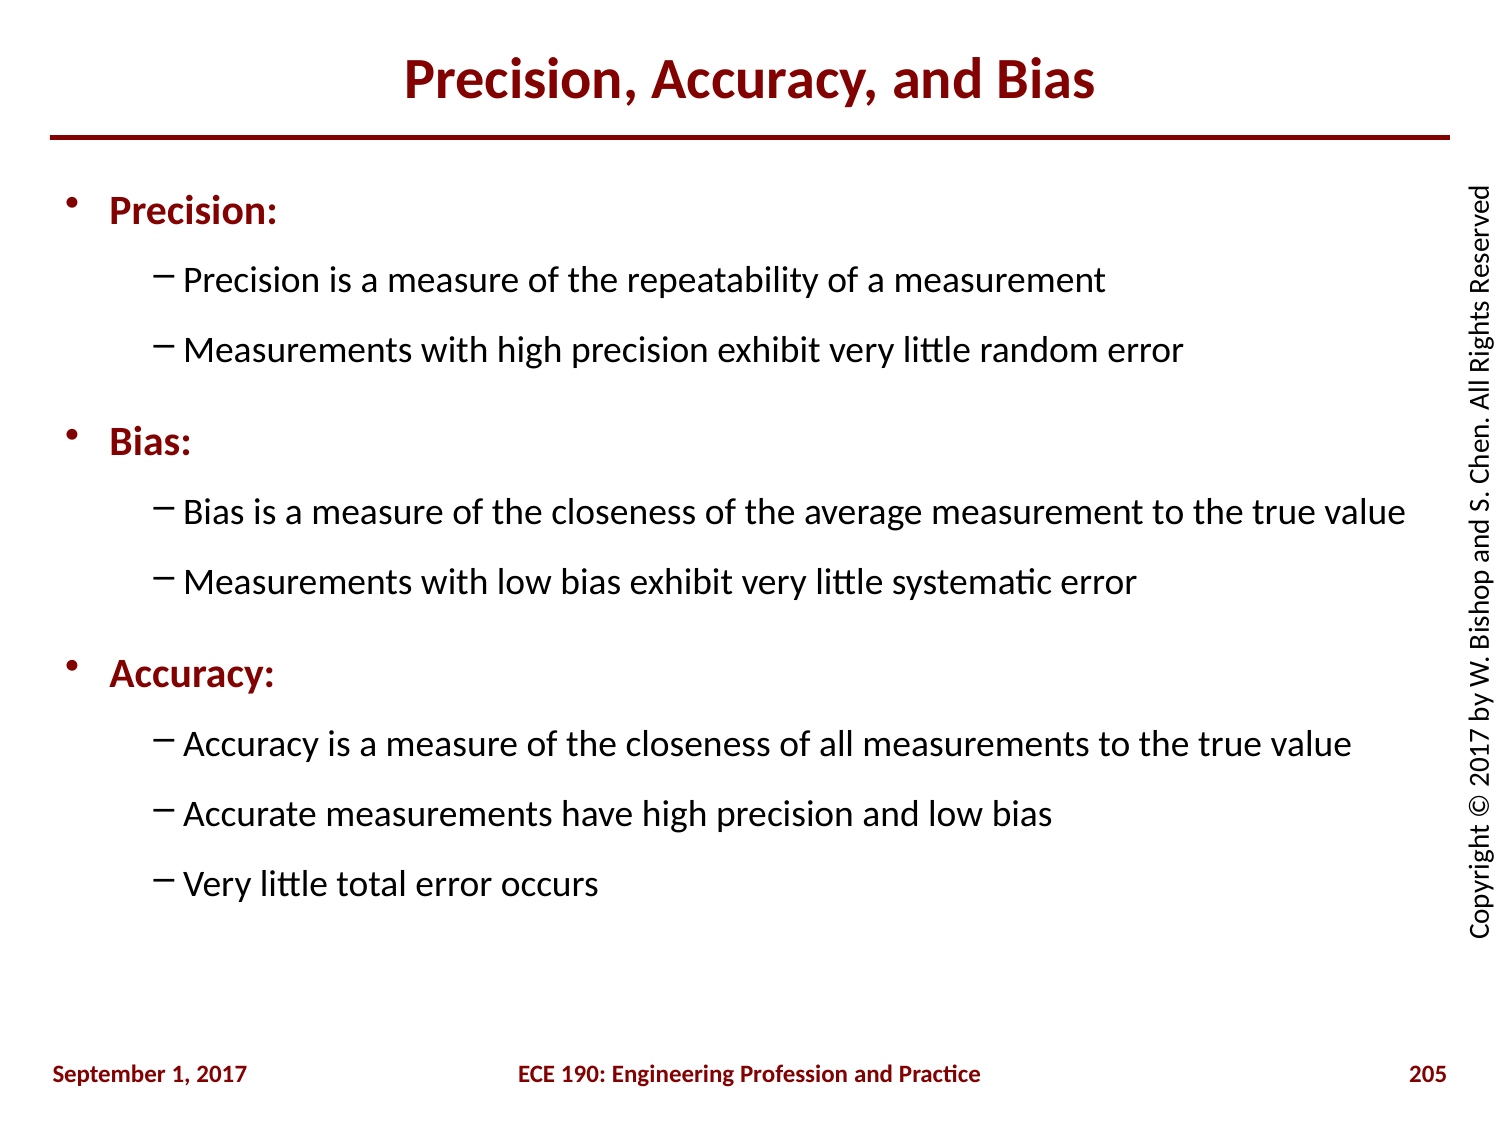

# Precision, Accuracy, and Bias
Precision:
Precision is a measure of the repeatability of a measurement
Measurements with high precision exhibit very little random error
Bias:
Bias is a measure of the closeness of the average measurement to the true value
Measurements with low bias exhibit very little systematic error
Accuracy:
Accuracy is a measure of the closeness of all measurements to the true value
Accurate measurements have high precision and low bias
Very little total error occurs
September 1, 2017
ECE 190: Engineering Profession and Practice
205